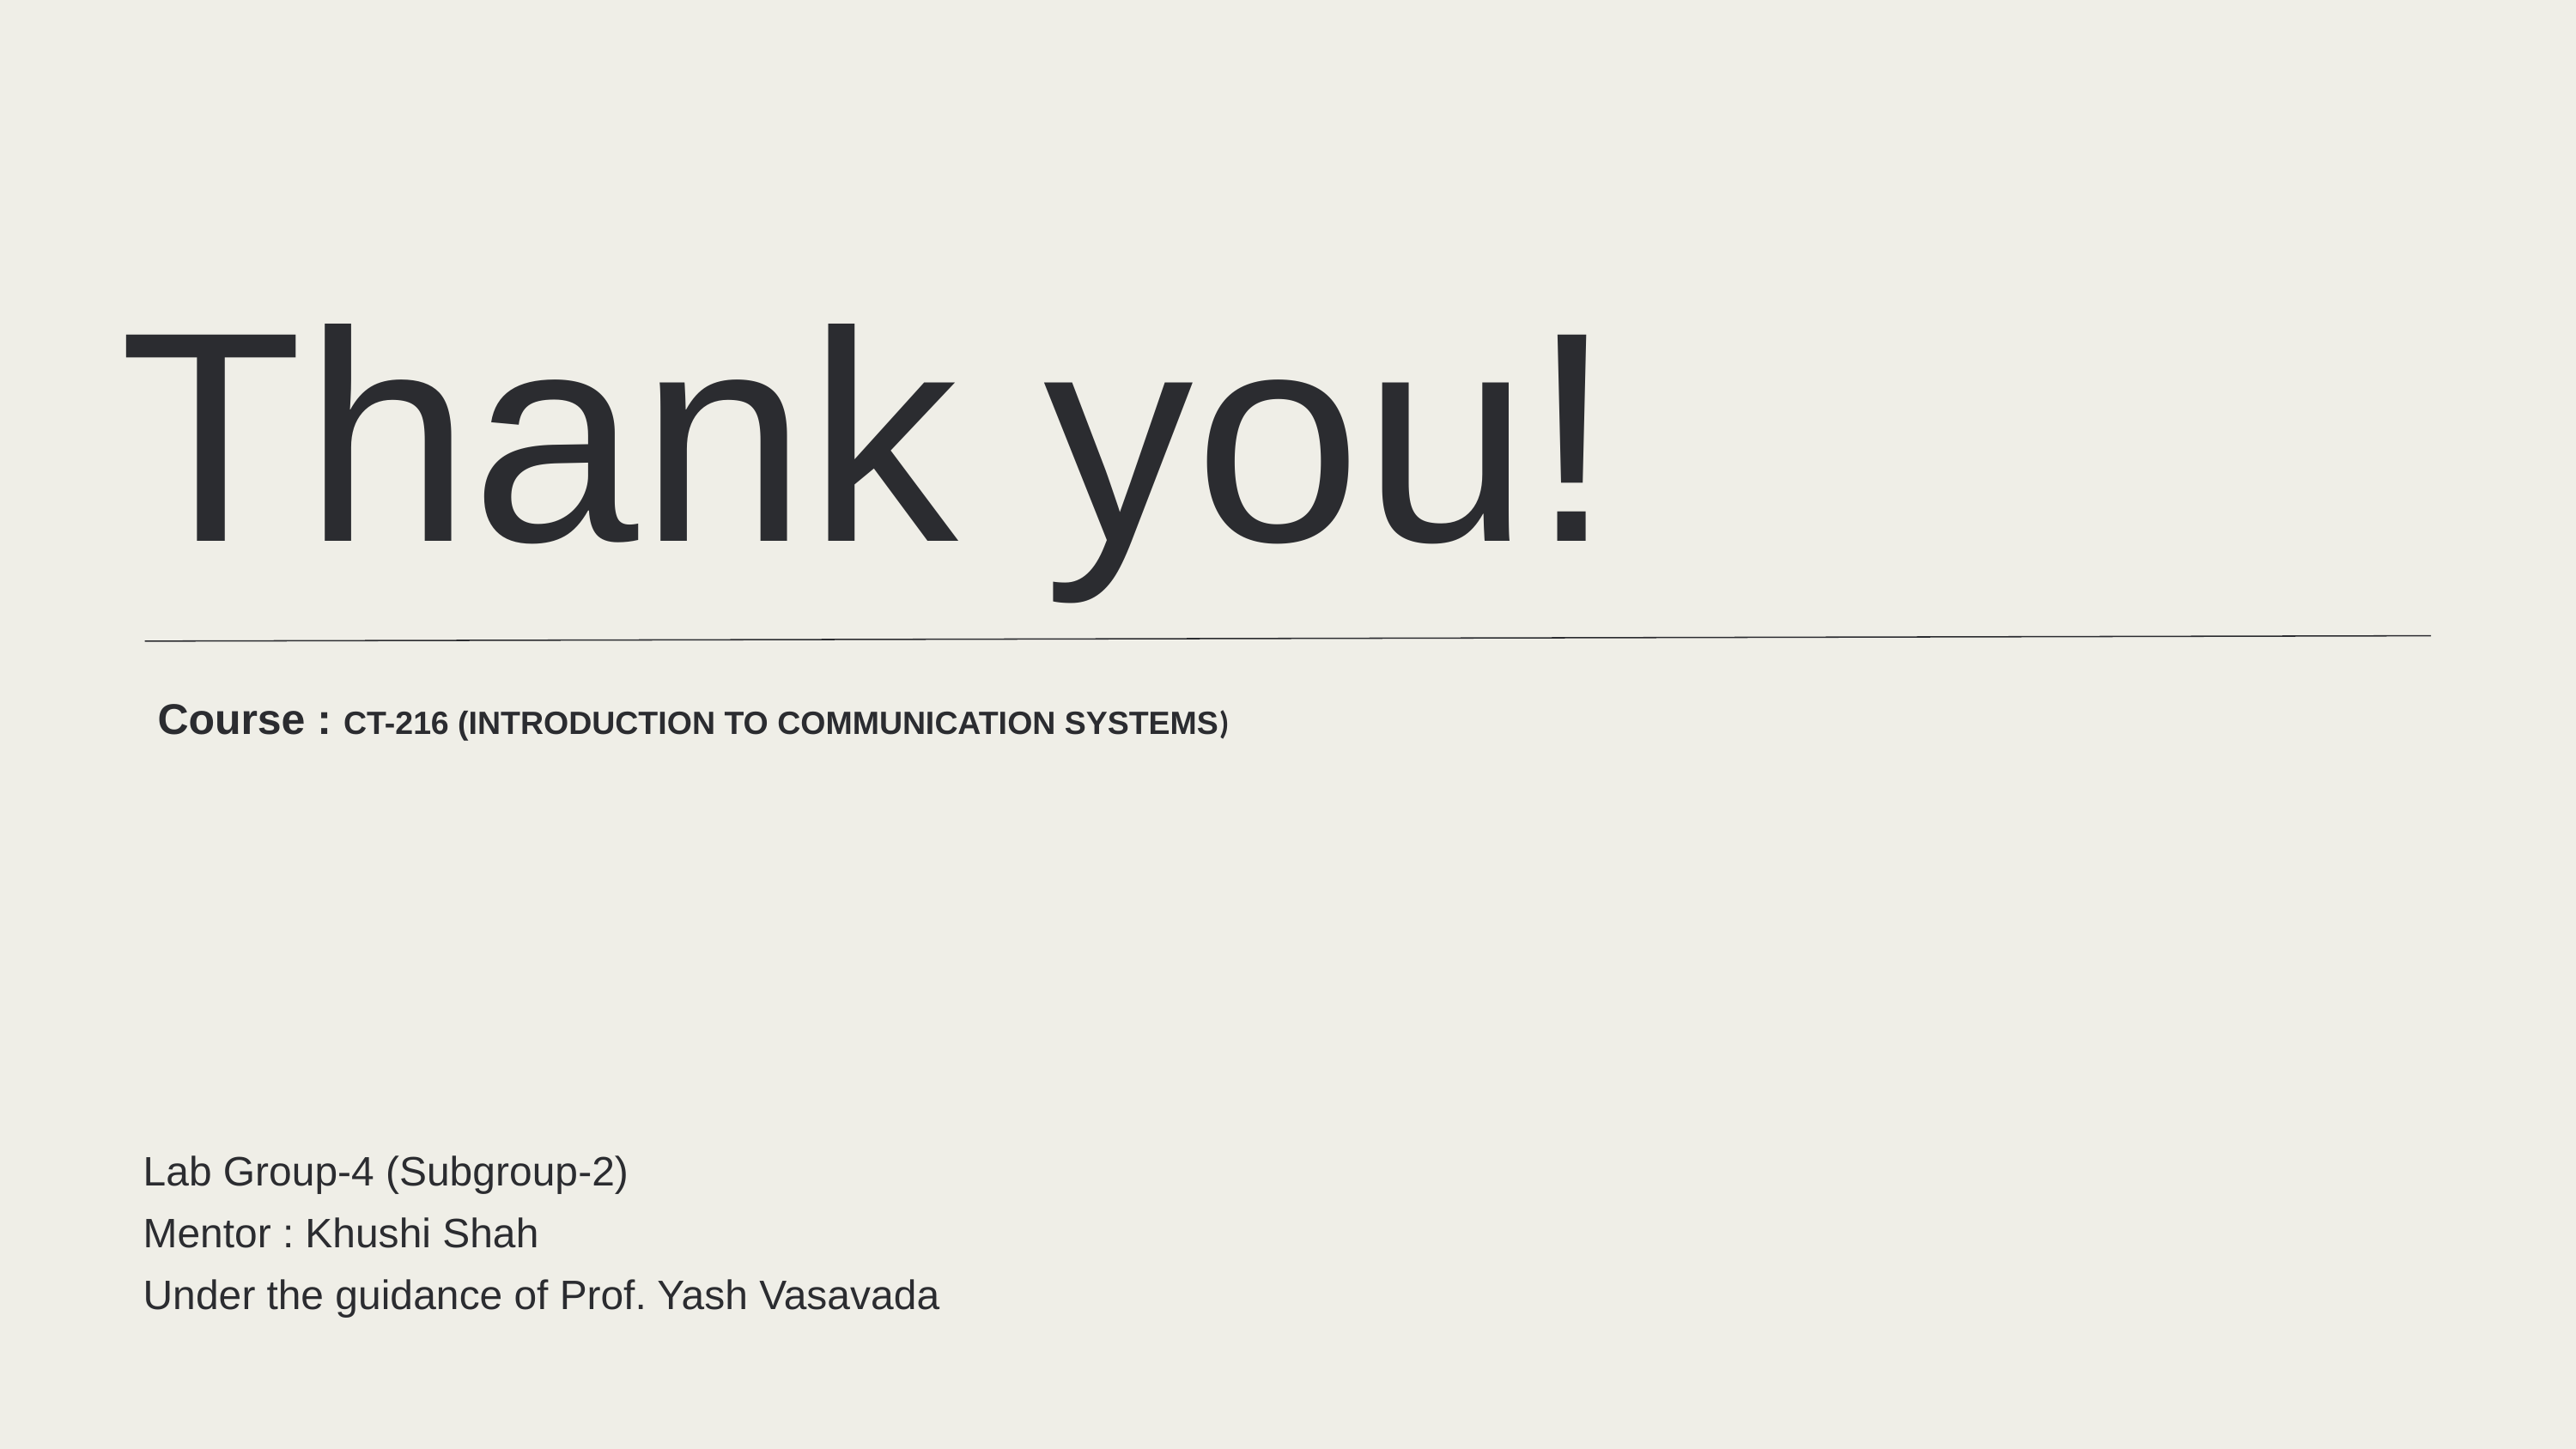

Thank you!

Course : CT-216 (INTRODUCTION TO COMMUNICATION SYSTEMS)
Lab Group-4 (Subgroup-2)
Mentor : Khushi Shah
Under the guidance of Prof. Yash Vasavada